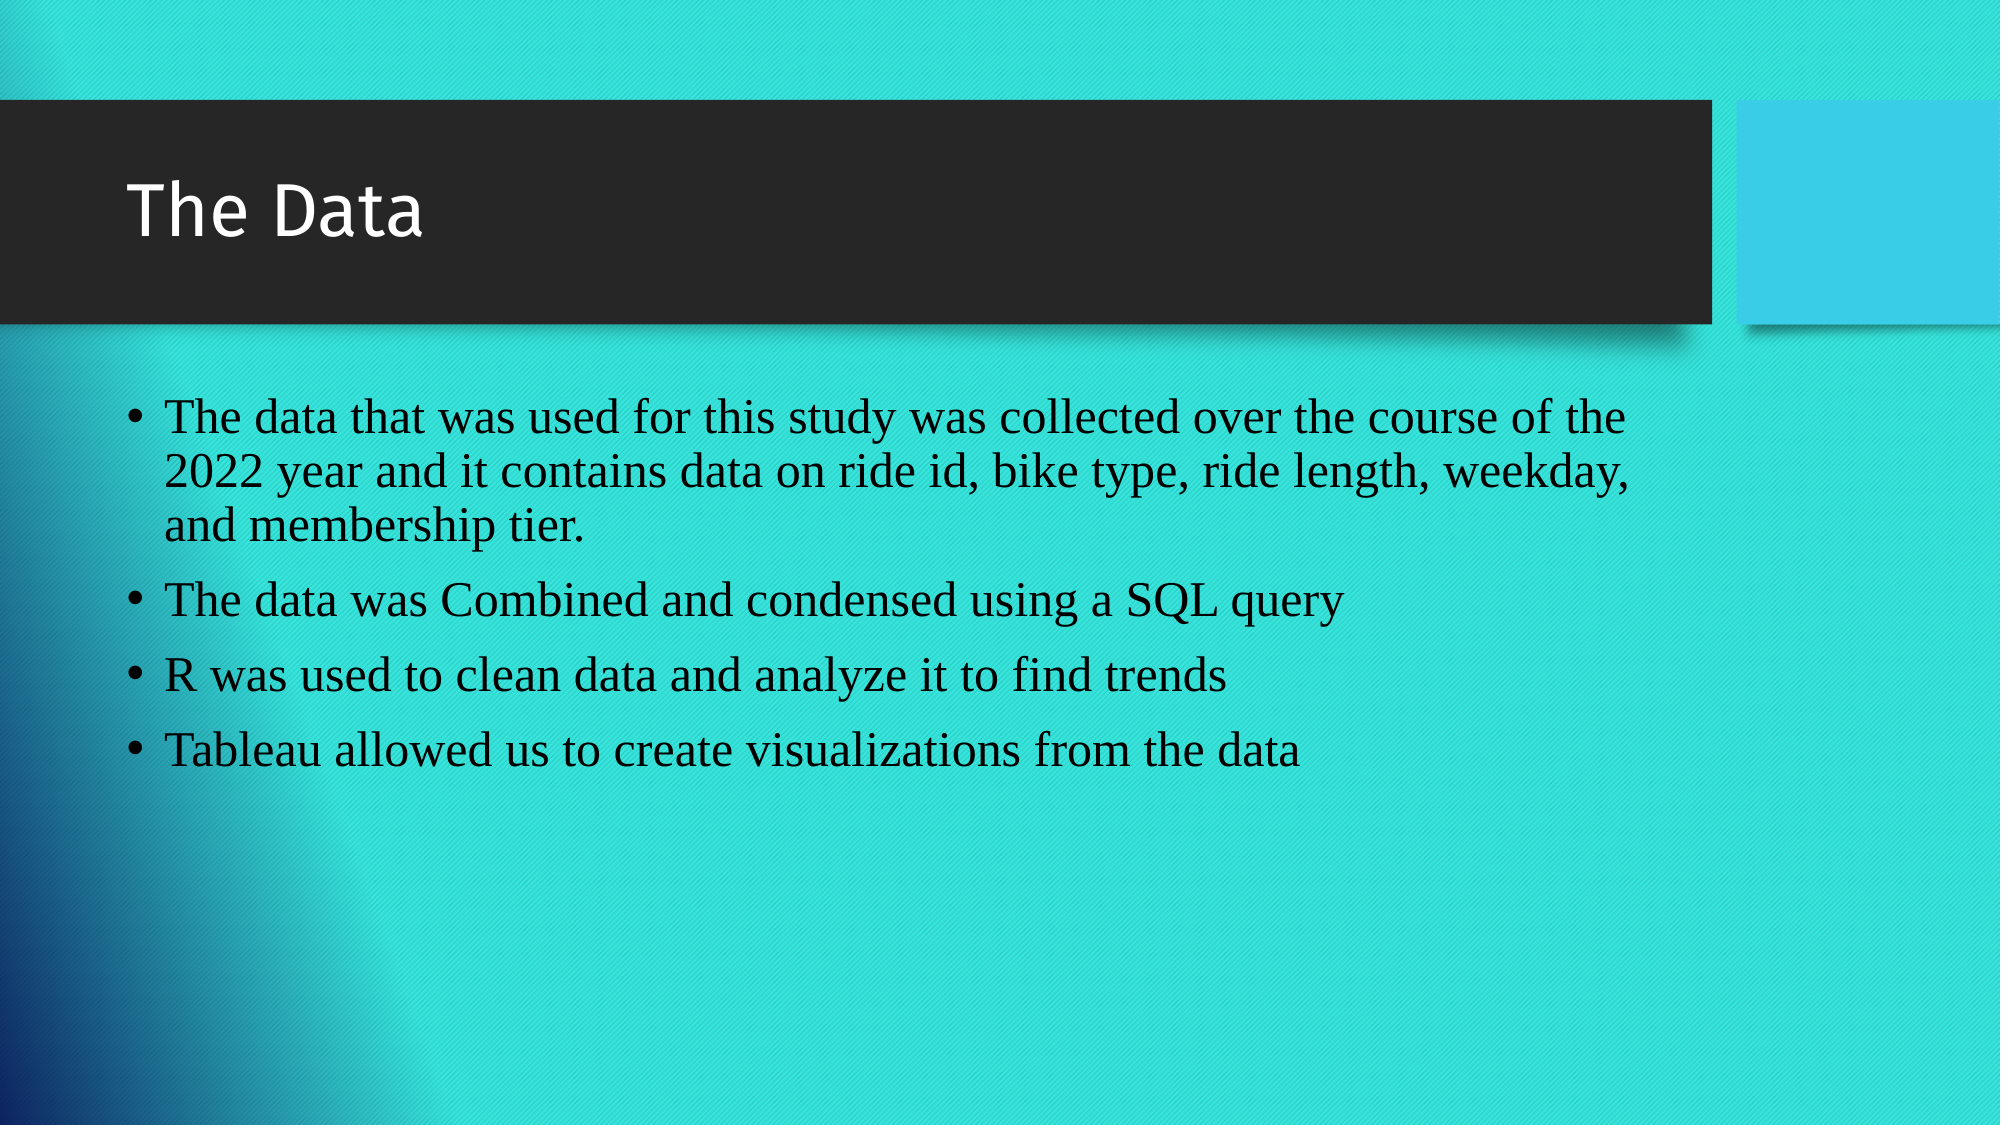

# The Data
The data that was used for this study was collected over the course of the 2022 year and it contains data on ride id, bike type, ride length, weekday, and membership tier.
The data was Combined and condensed using a SQL query
R was used to clean data and analyze it to find trends
Tableau allowed us to create visualizations from the data